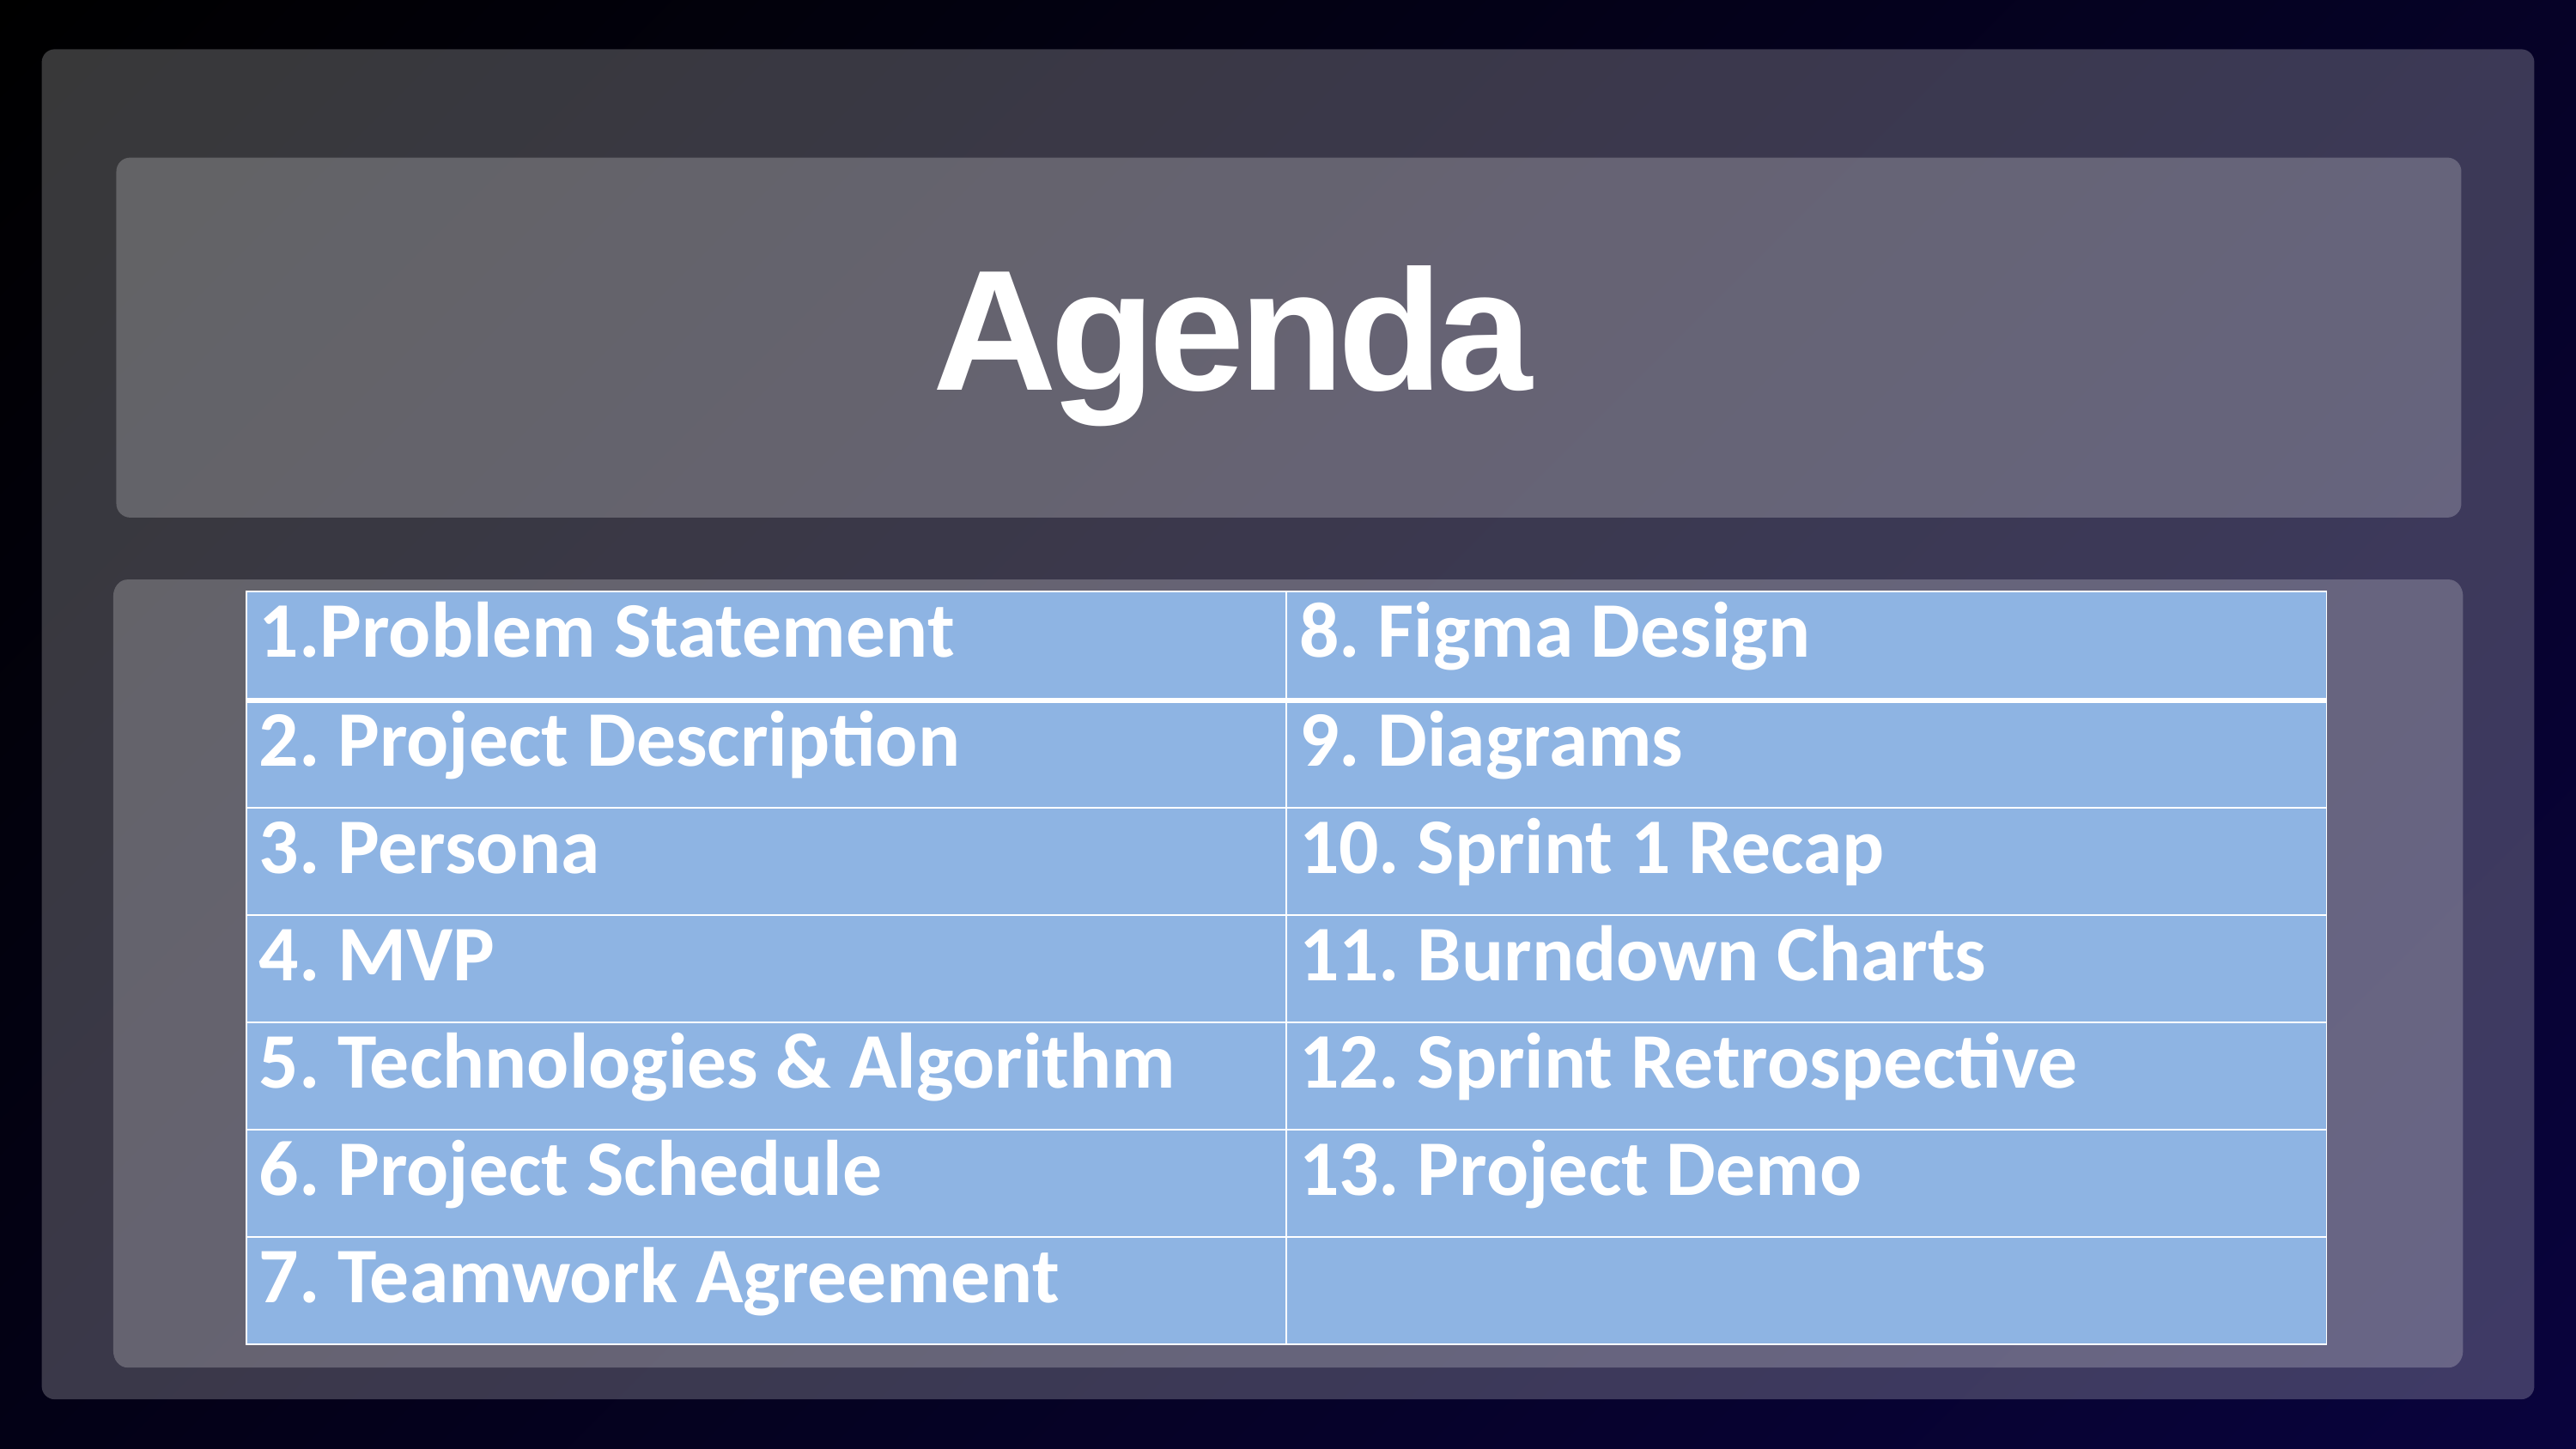

Agenda

| Problem Statement | 8. Figma Design |
| --- | --- |
| 2. Project Description | 9. Diagrams |
| 3. Persona | 10. Sprint 1 Recap |
| 4. MVP | 11. Burndown Charts |
| 5. Technologies & Algorithm | 12. Sprint Retrospective |
| 6. Project Schedule | 13. Project Demo |
| 7. Teamwork Agreement |  |